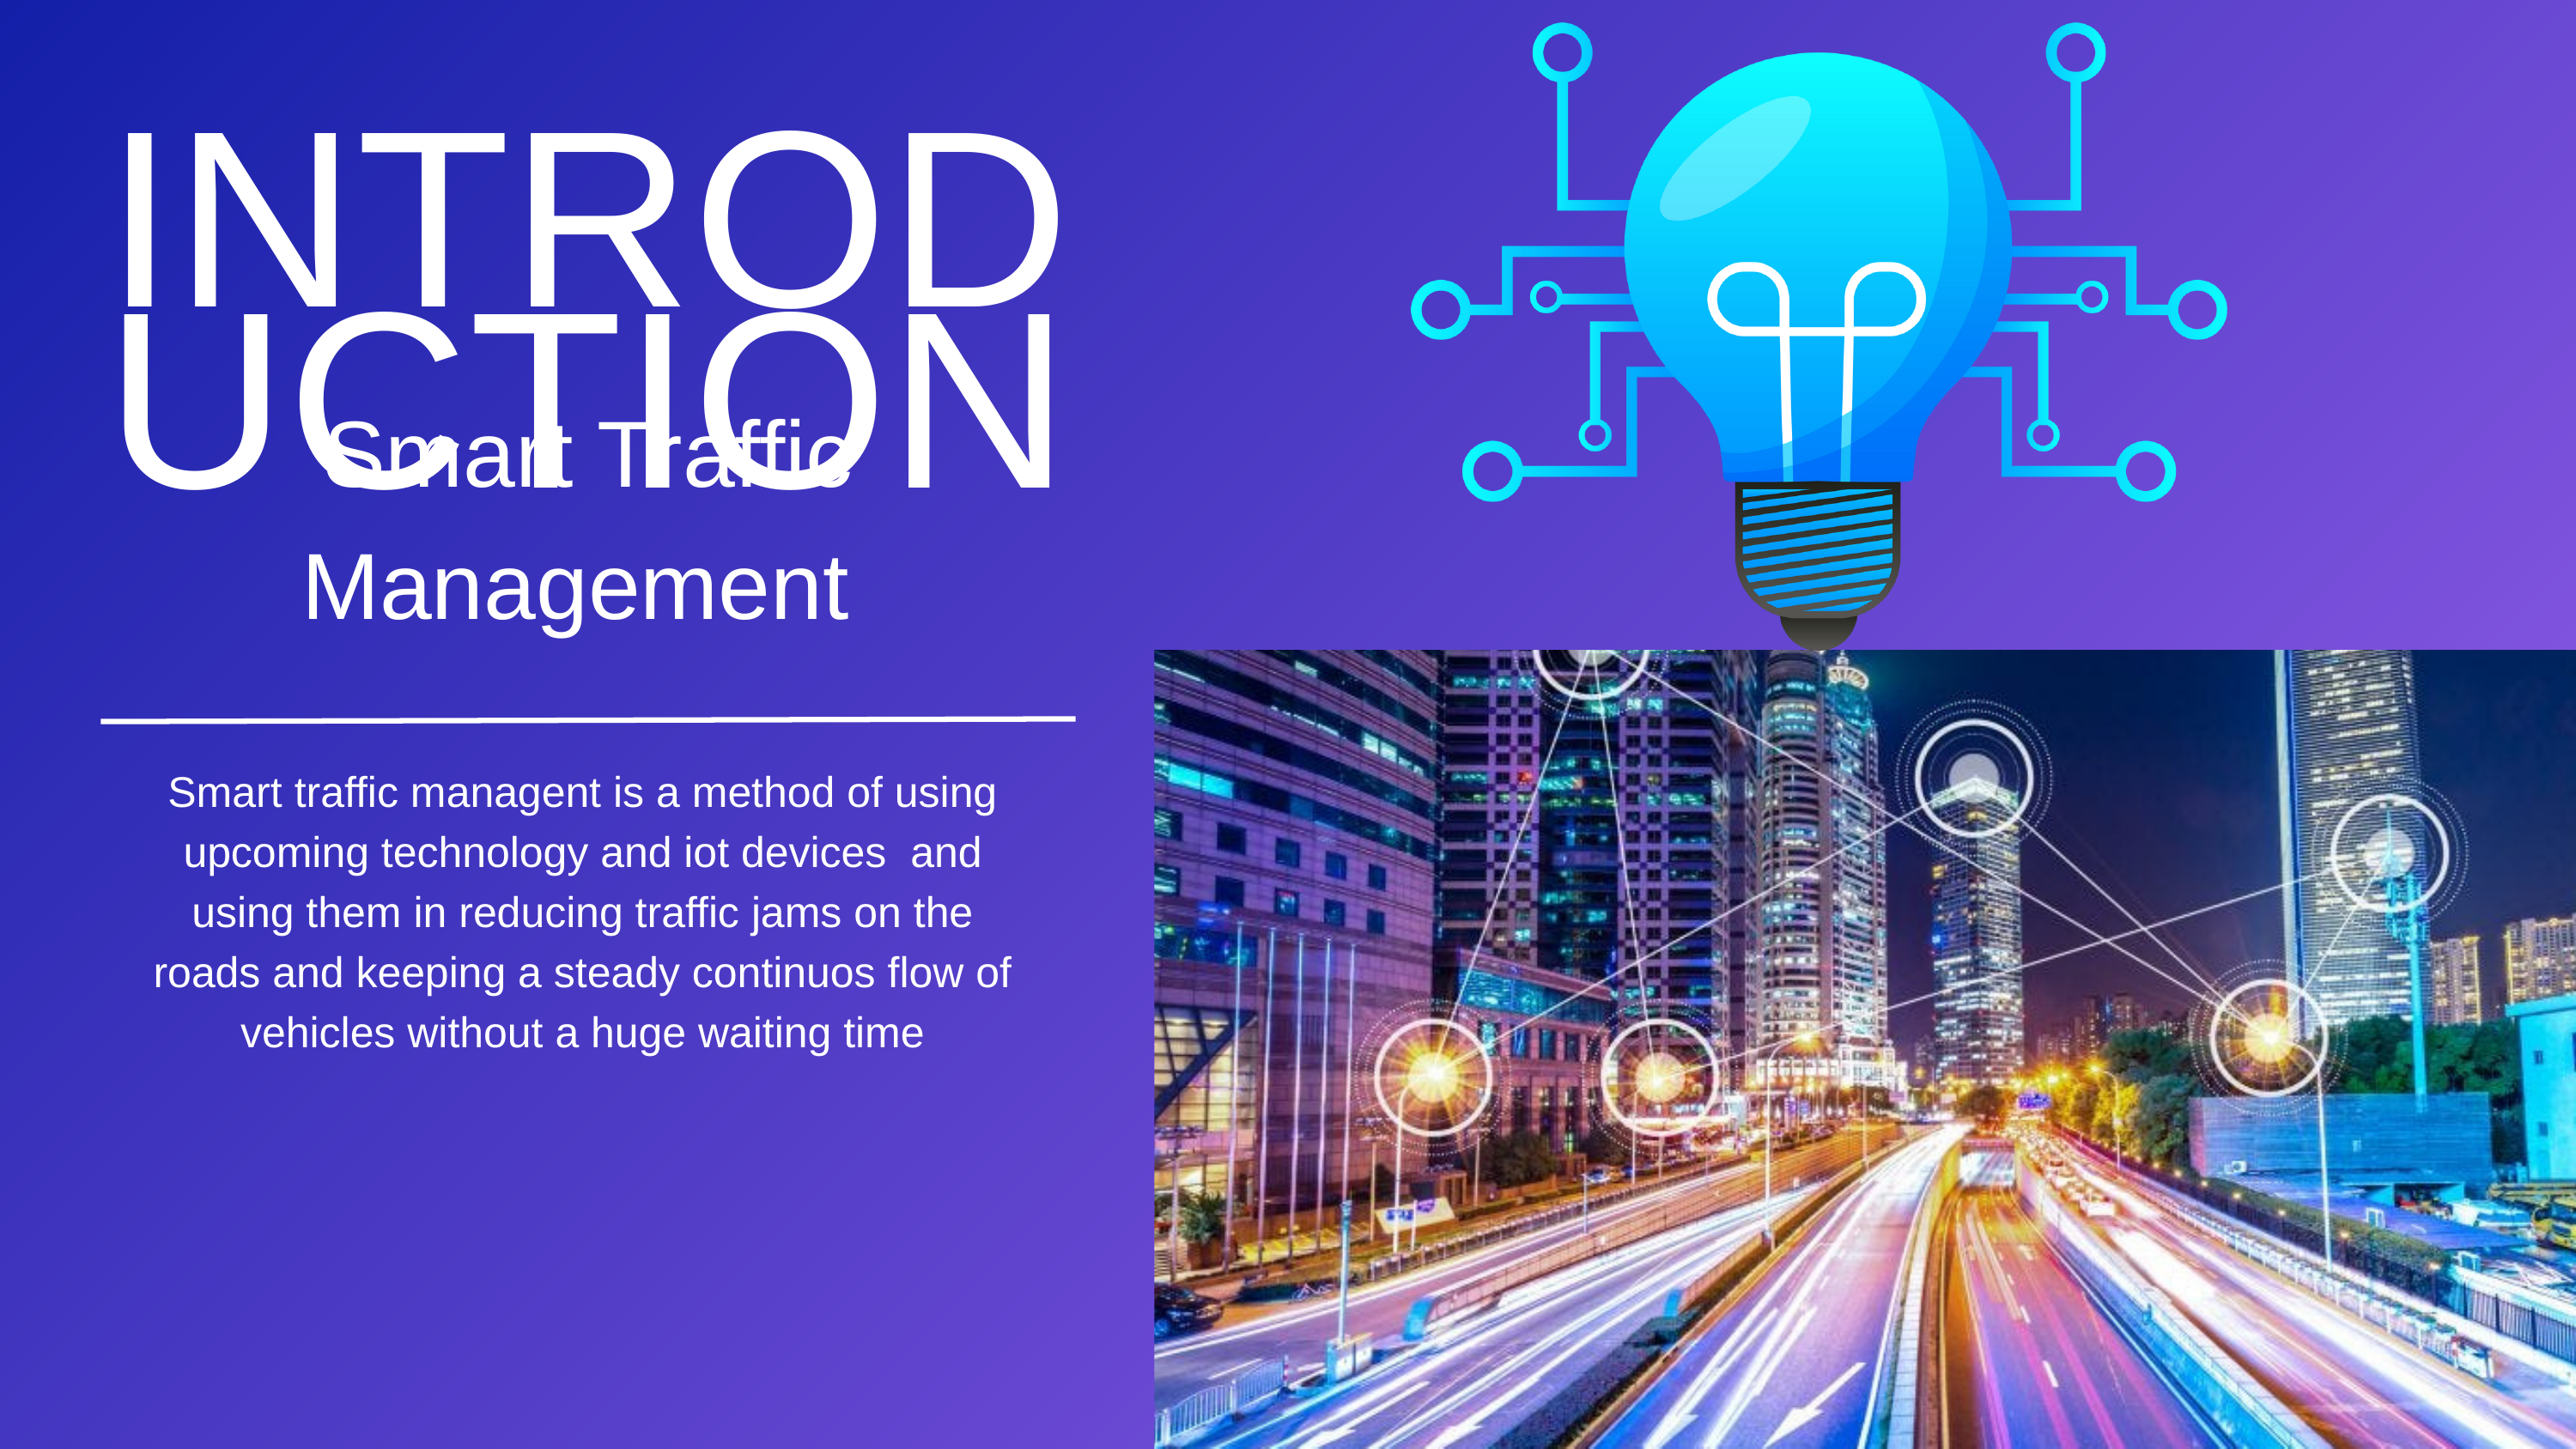

INTRODUCTION
Smart Traffic Management

Smart traffic managent is a method of using upcoming technology and iot devices  and using them in reducing traffic jams on the roads and keeping a steady continuos flow of vehicles without a huge waiting time